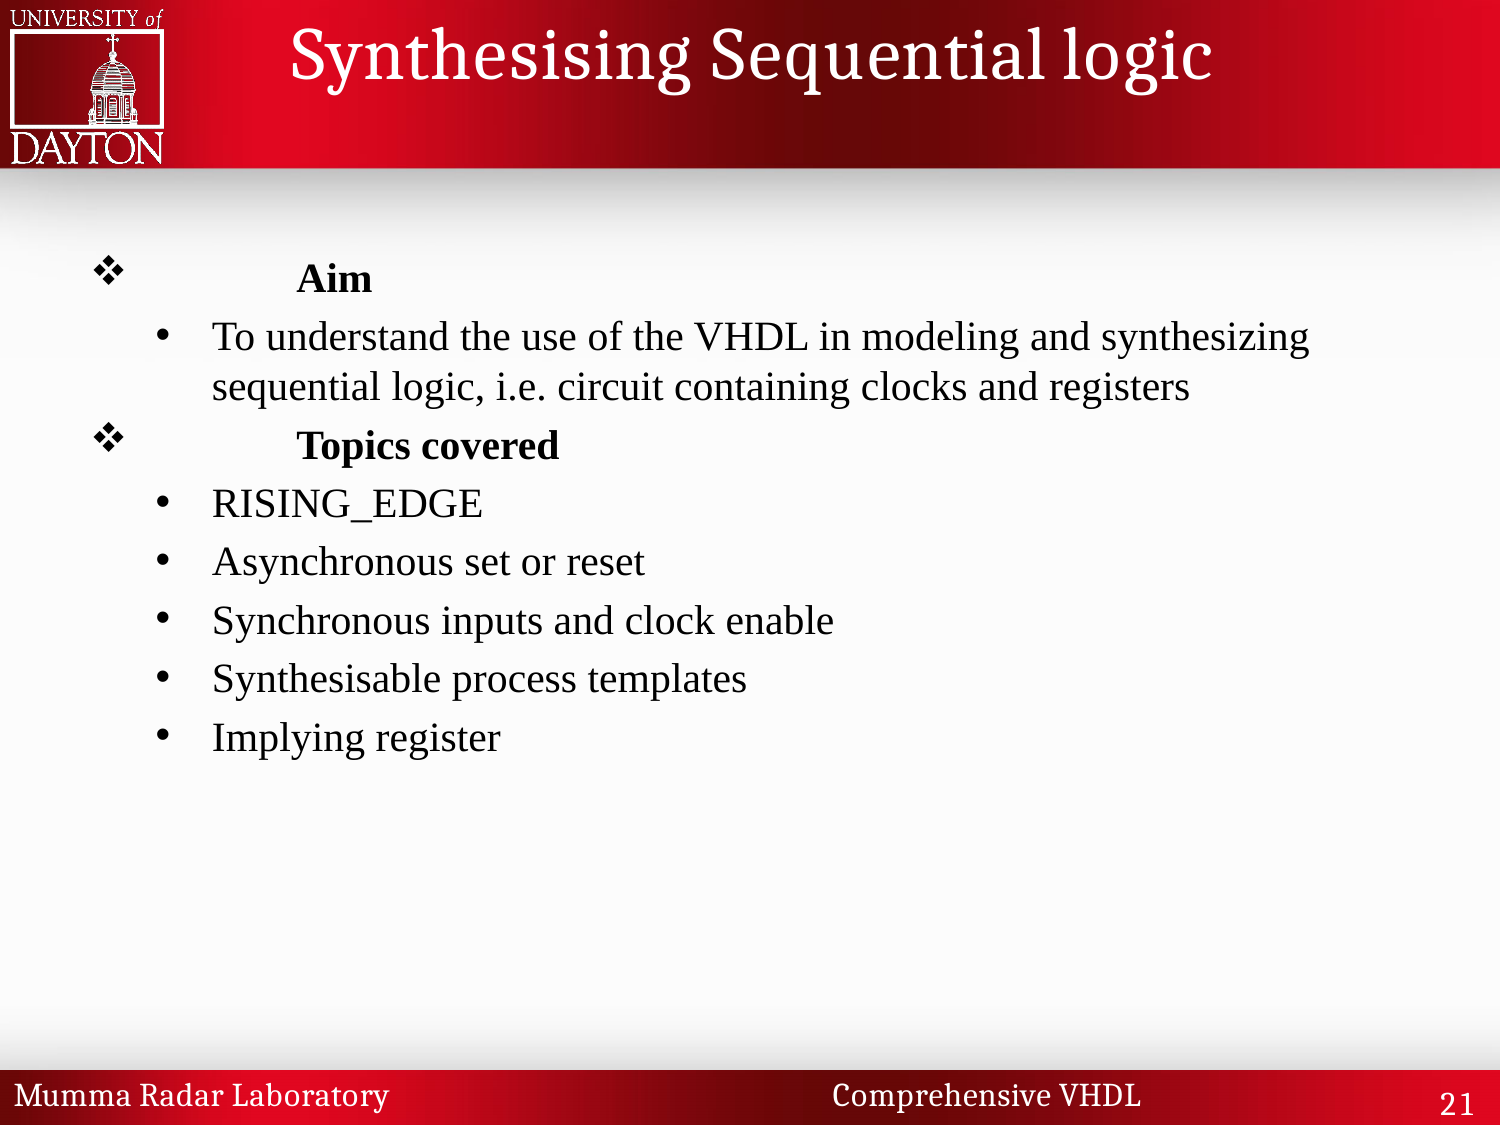

# Synthesising Sequential logic

	Aim
To understand the use of the VHDL in modeling and synthesizing sequential logic, i.e. circuit containing clocks and registers
	Topics covered
RISING_EDGE
Asynchronous set or reset
Synchronous inputs and clock enable
Synthesisable process templates
Implying register

Mumma Radar Laboratory                                                             Comprehensive VHDL